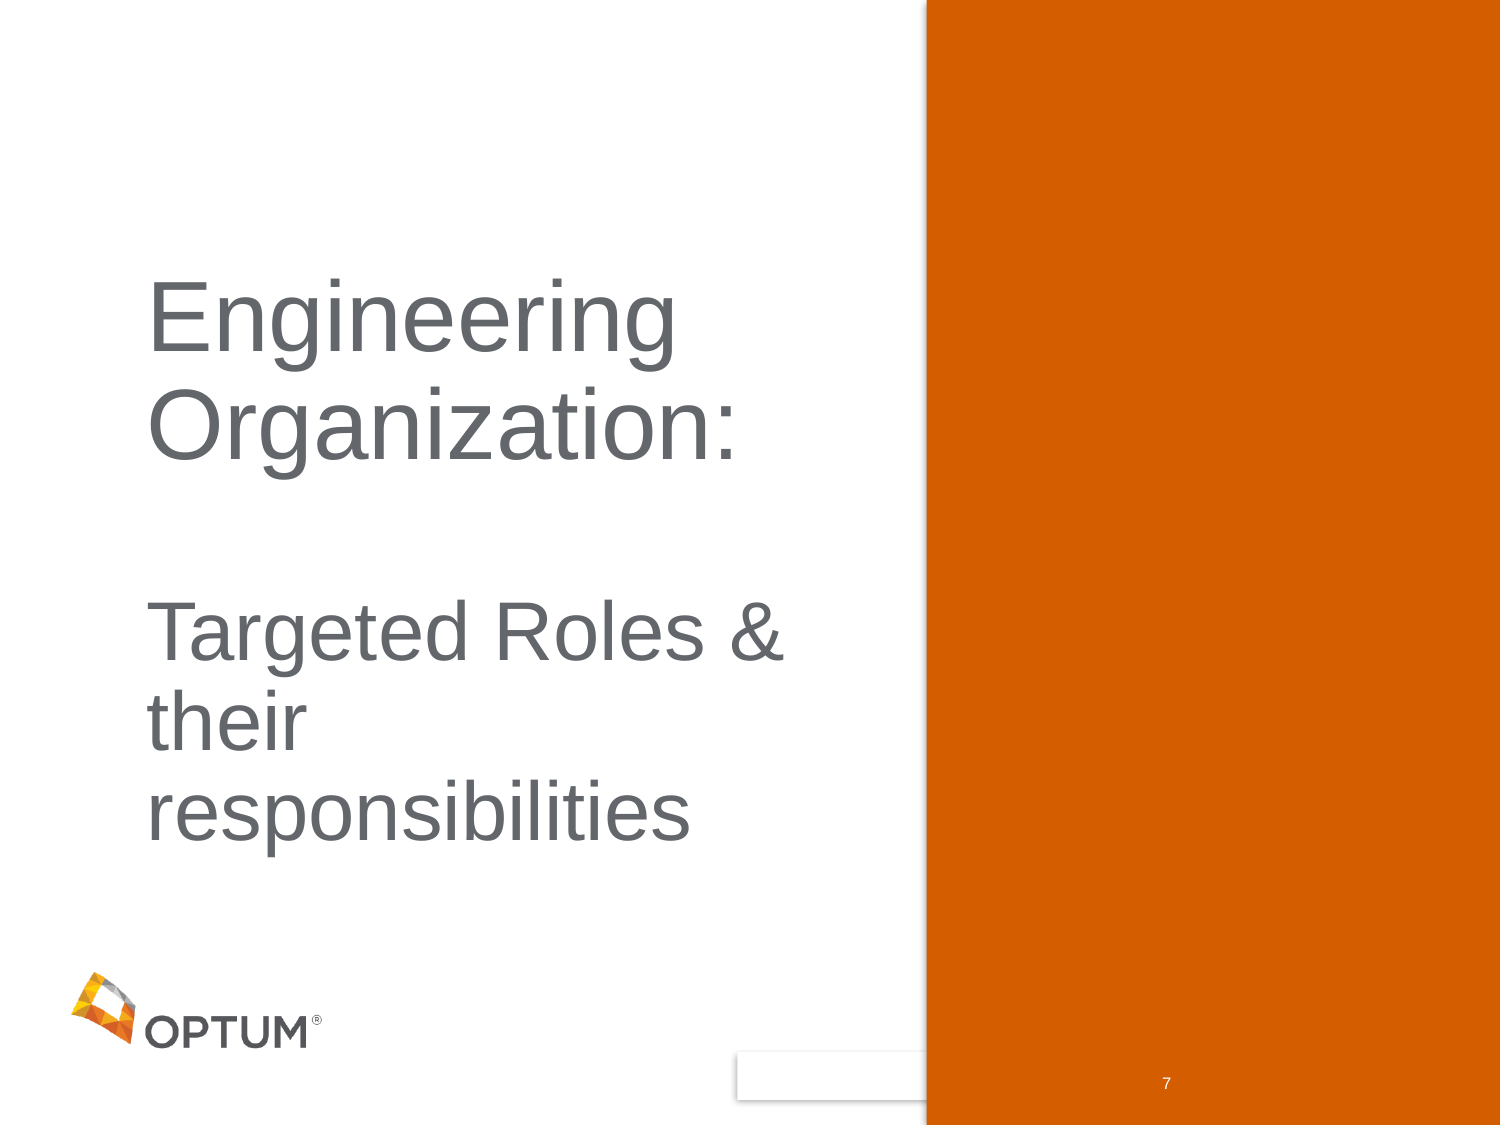

# Engineering Organization: Targeted Roles & their responsibilities
Matt Mosher
7